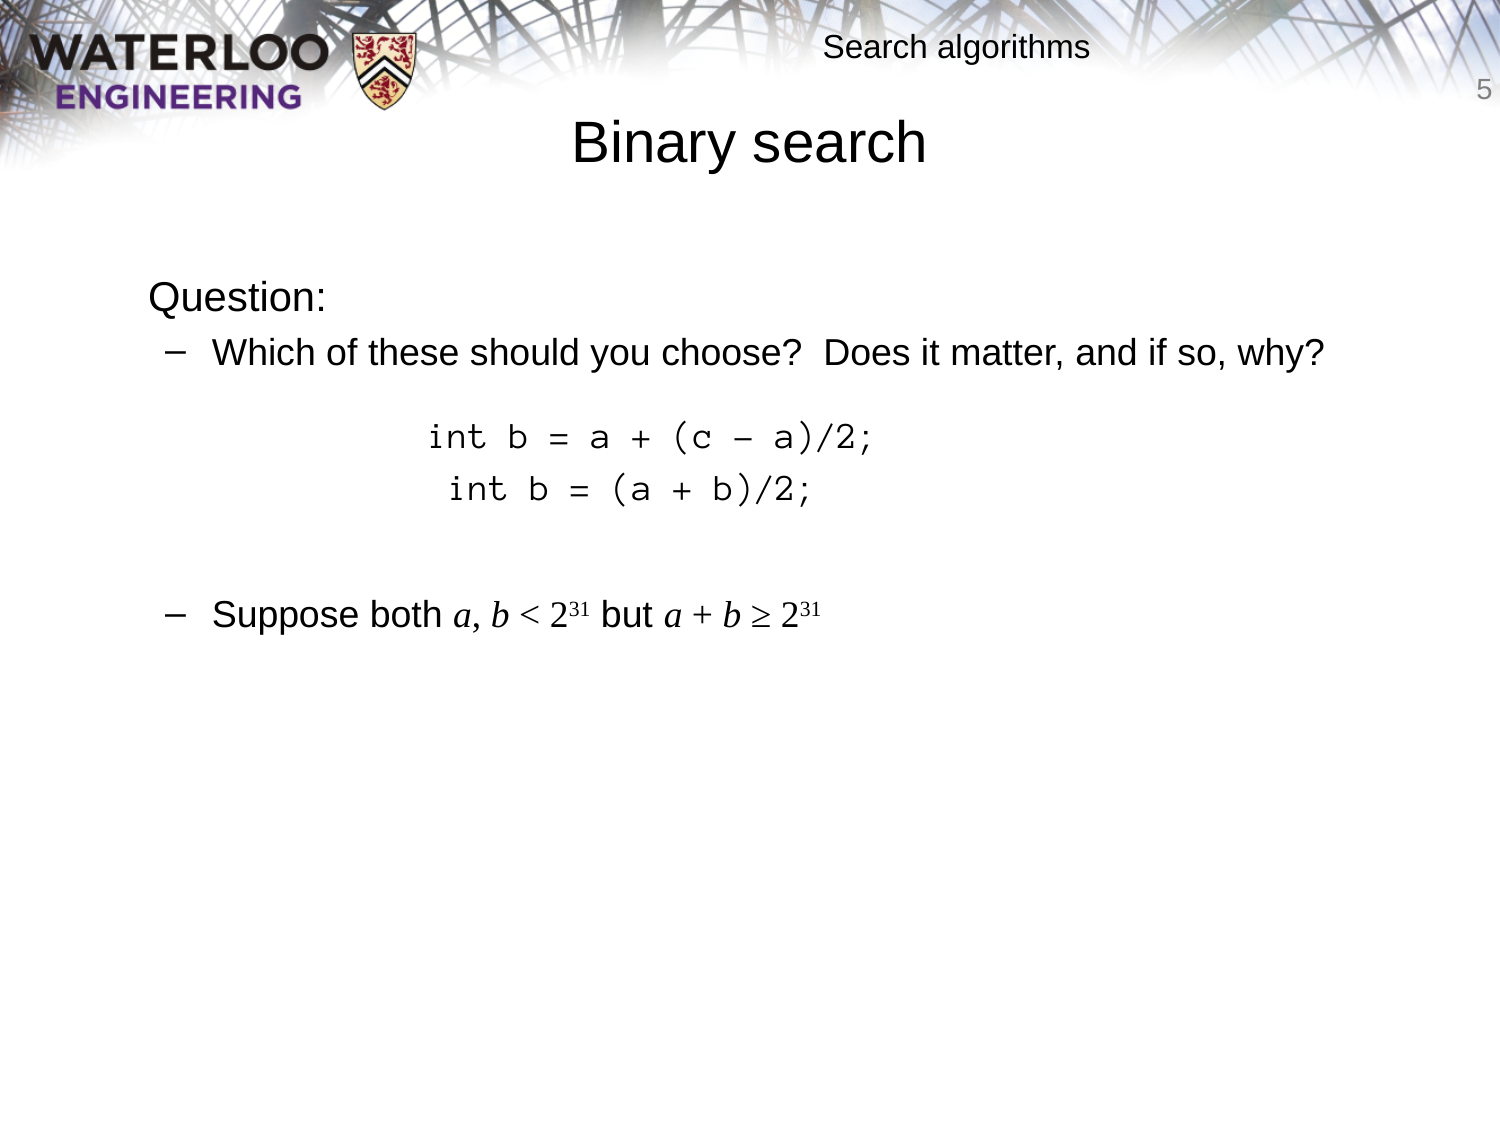

# Binary search
	Question:
Which of these should you choose?  Does it matter, and if so, why?

		int b = a + (c - a)/2;
			int b = (a + b)/2;

Suppose both a, b < 231 but a + b ≥ 231